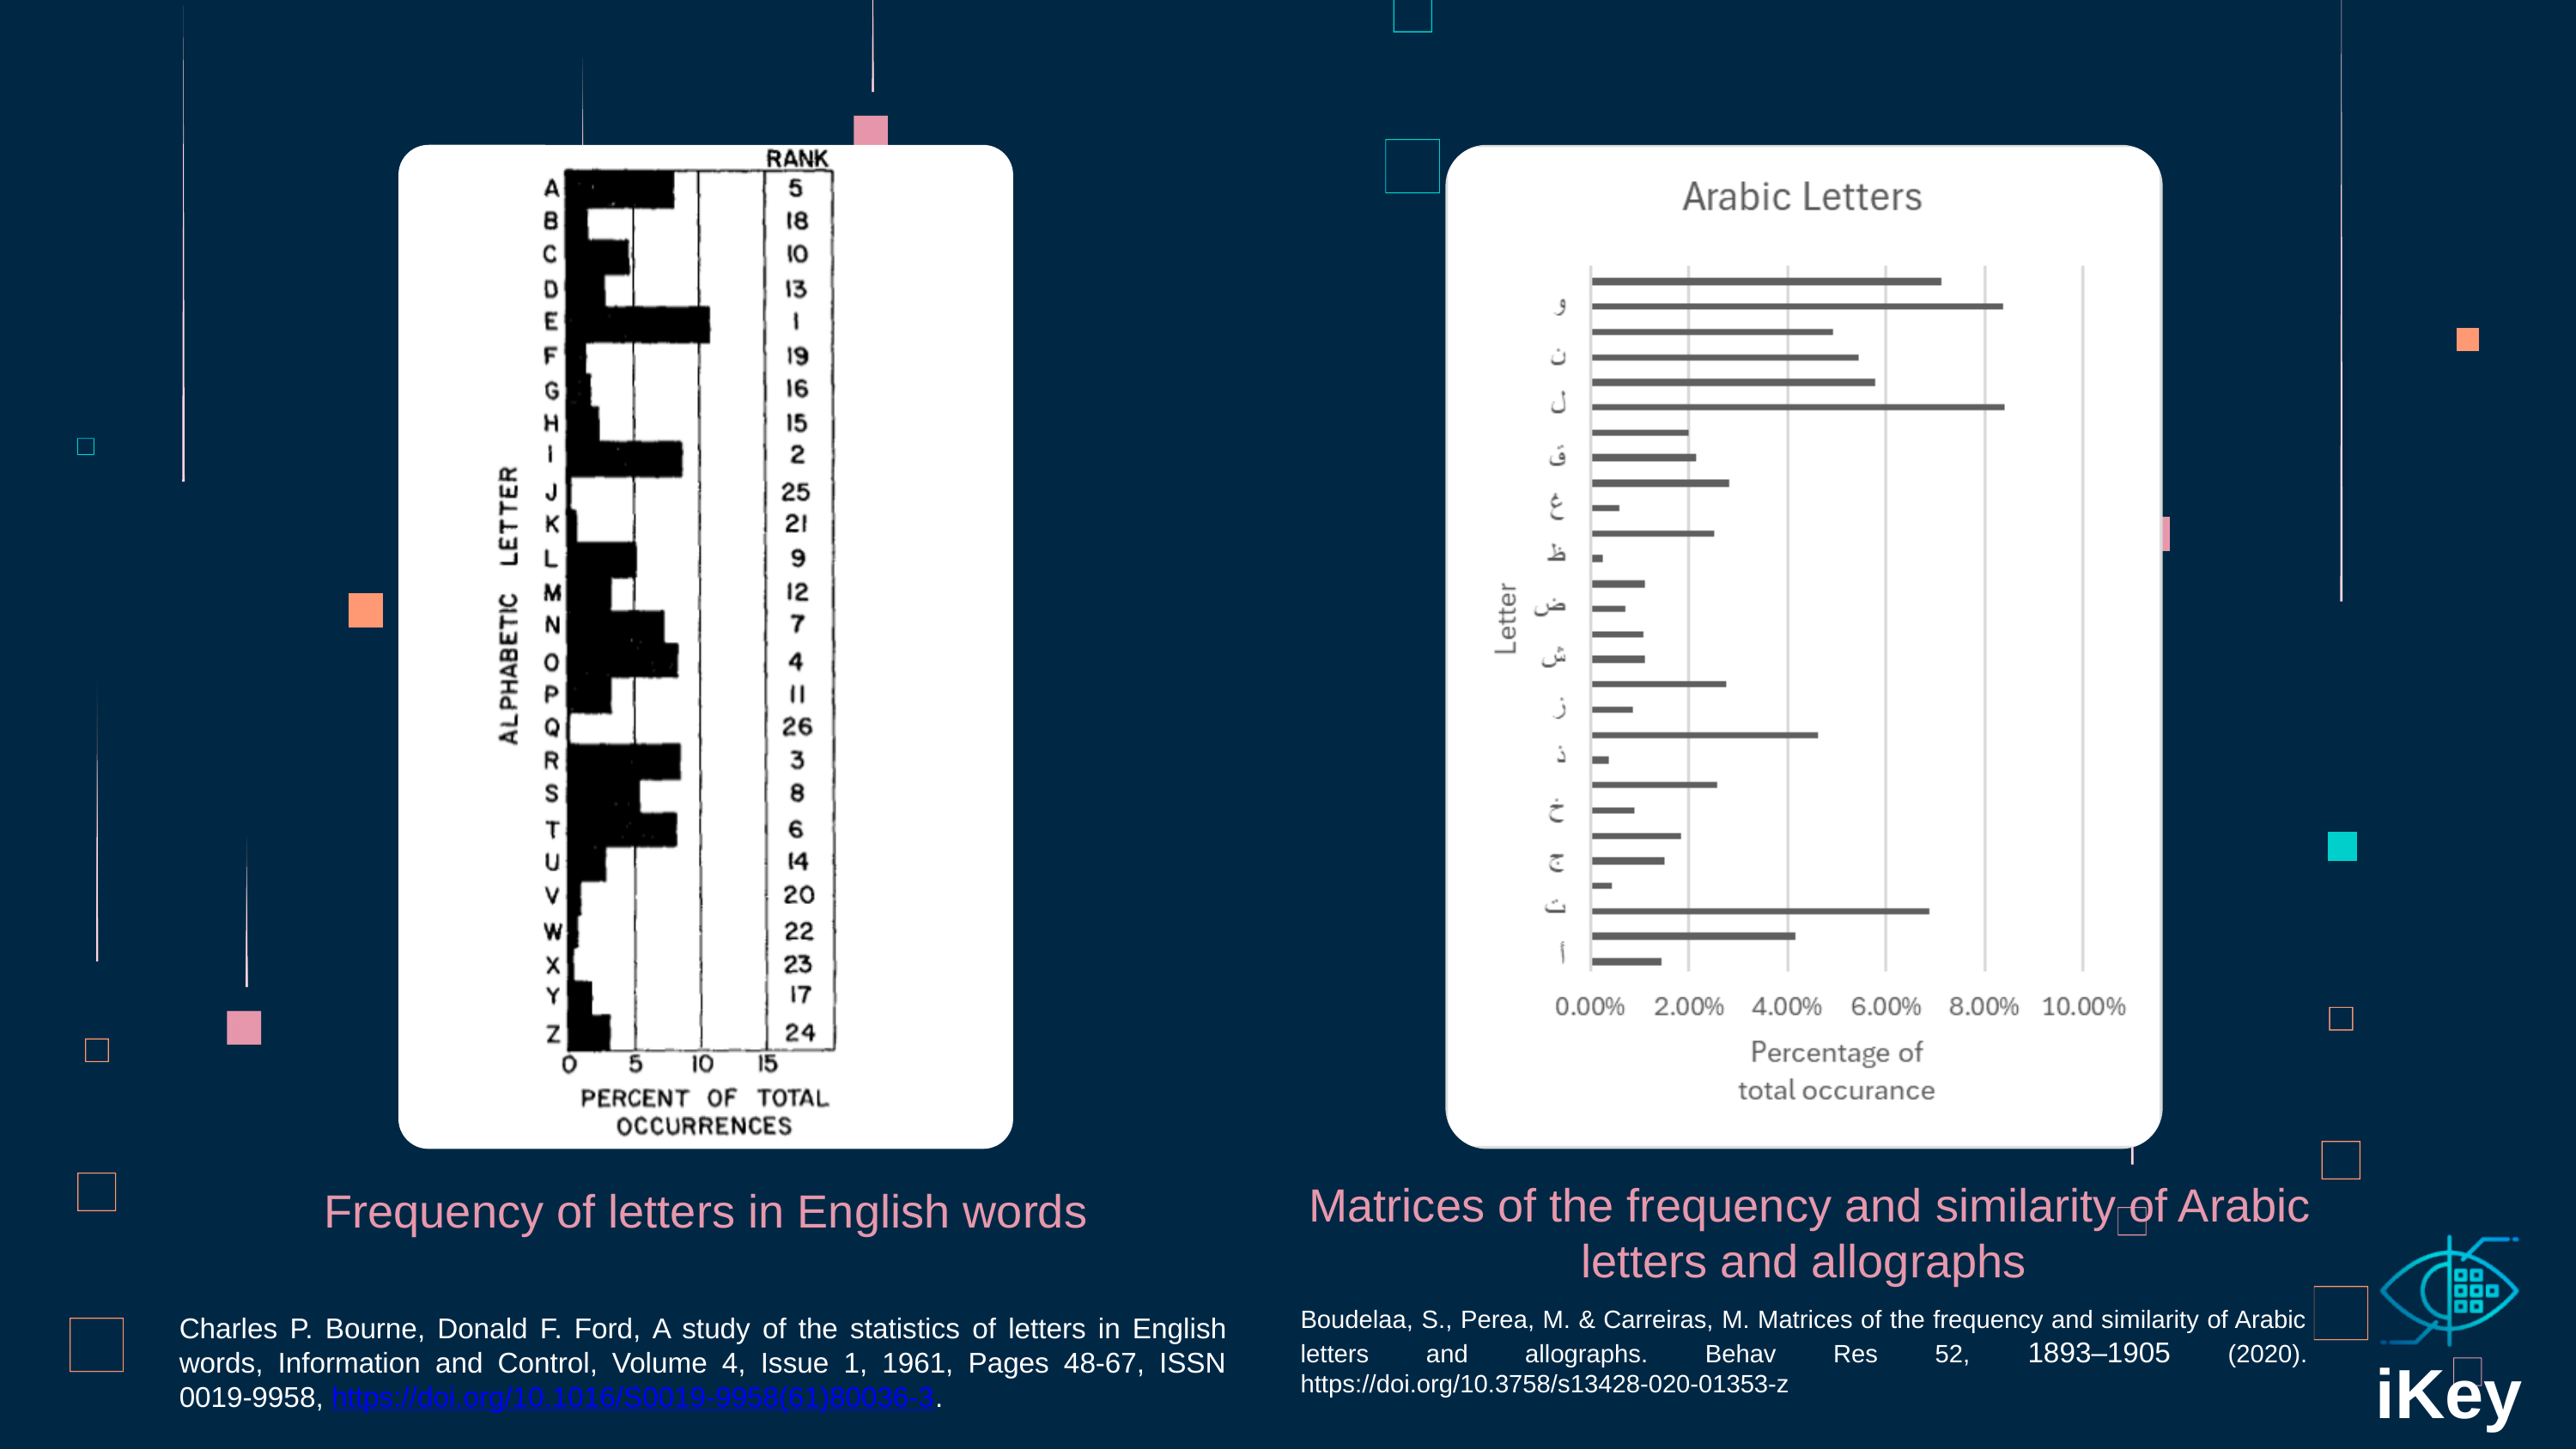

Matrices of the frequency and similarity of Arabic letters and allographs
Frequency of letters in English words

Boudelaa, S., Perea, M. & Carreiras, M. Matrices of the frequency and similarity of Arabic letters and allographs. Behav Res 52, 1893–1905 (2020). https://doi.org/10.3758/s13428-020-01353-z
Charles P. Bourne, Donald F. Ford, A study of the statistics of letters in English words, Information and Control, Volume 4, Issue 1, 1961, Pages 48-67, ISSN 0019-9958, https://doi.org/10.1016/S0019-9958(61)80036-3.
iKey